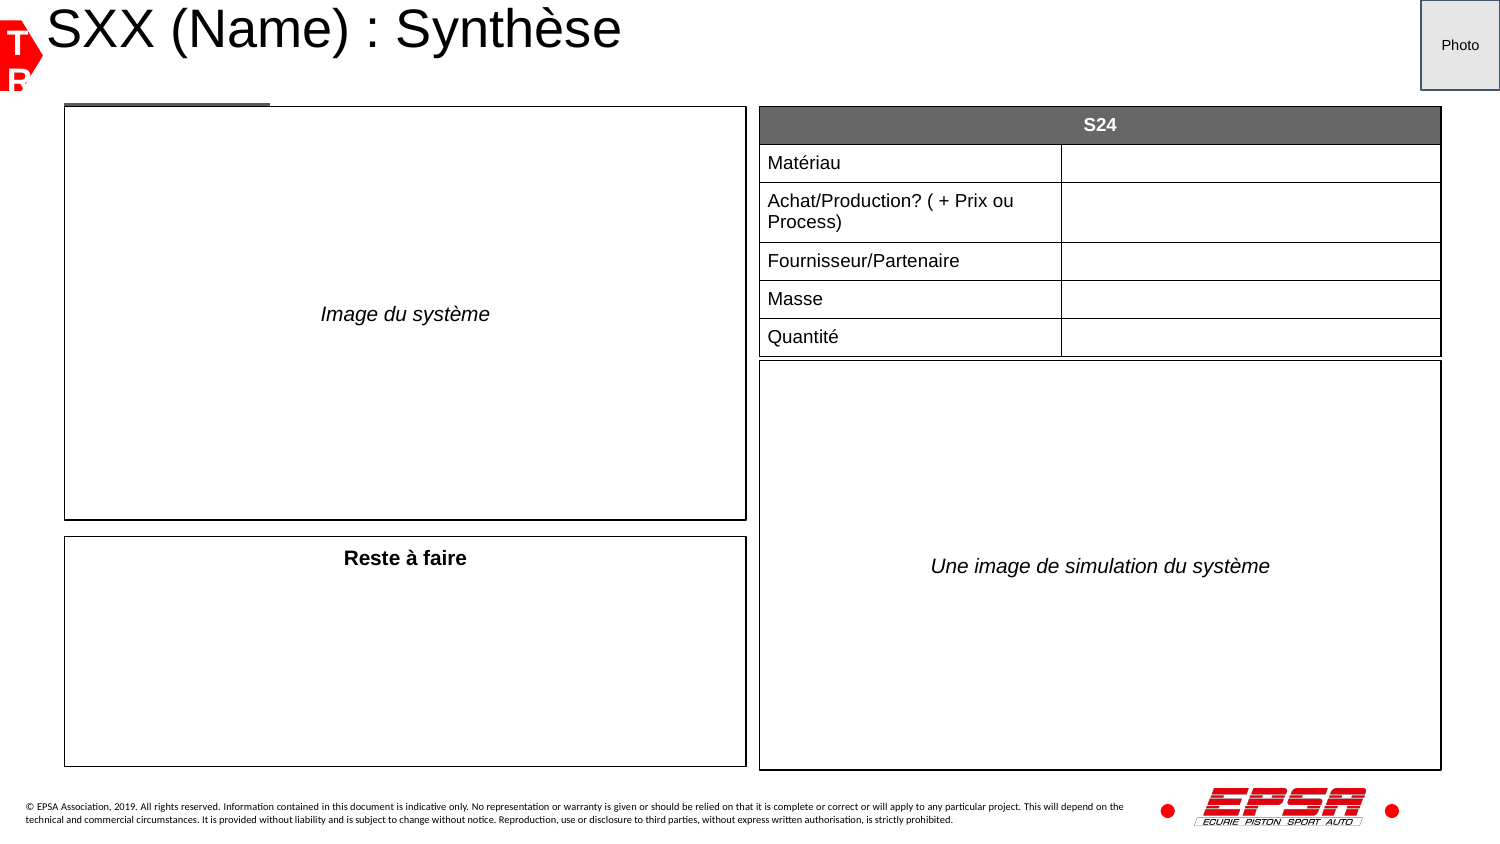

Photo
# SXX (Name) : Synthèse
TRI
Image du système
| S24 |  |
| --- | --- |
| Matériau |  |
| Achat/Production? ( + Prix ou Process) |  |
| Fournisseur/Partenaire |  |
| Masse |  |
| Quantité |  |
Une image de simulation du système
Reste à faire